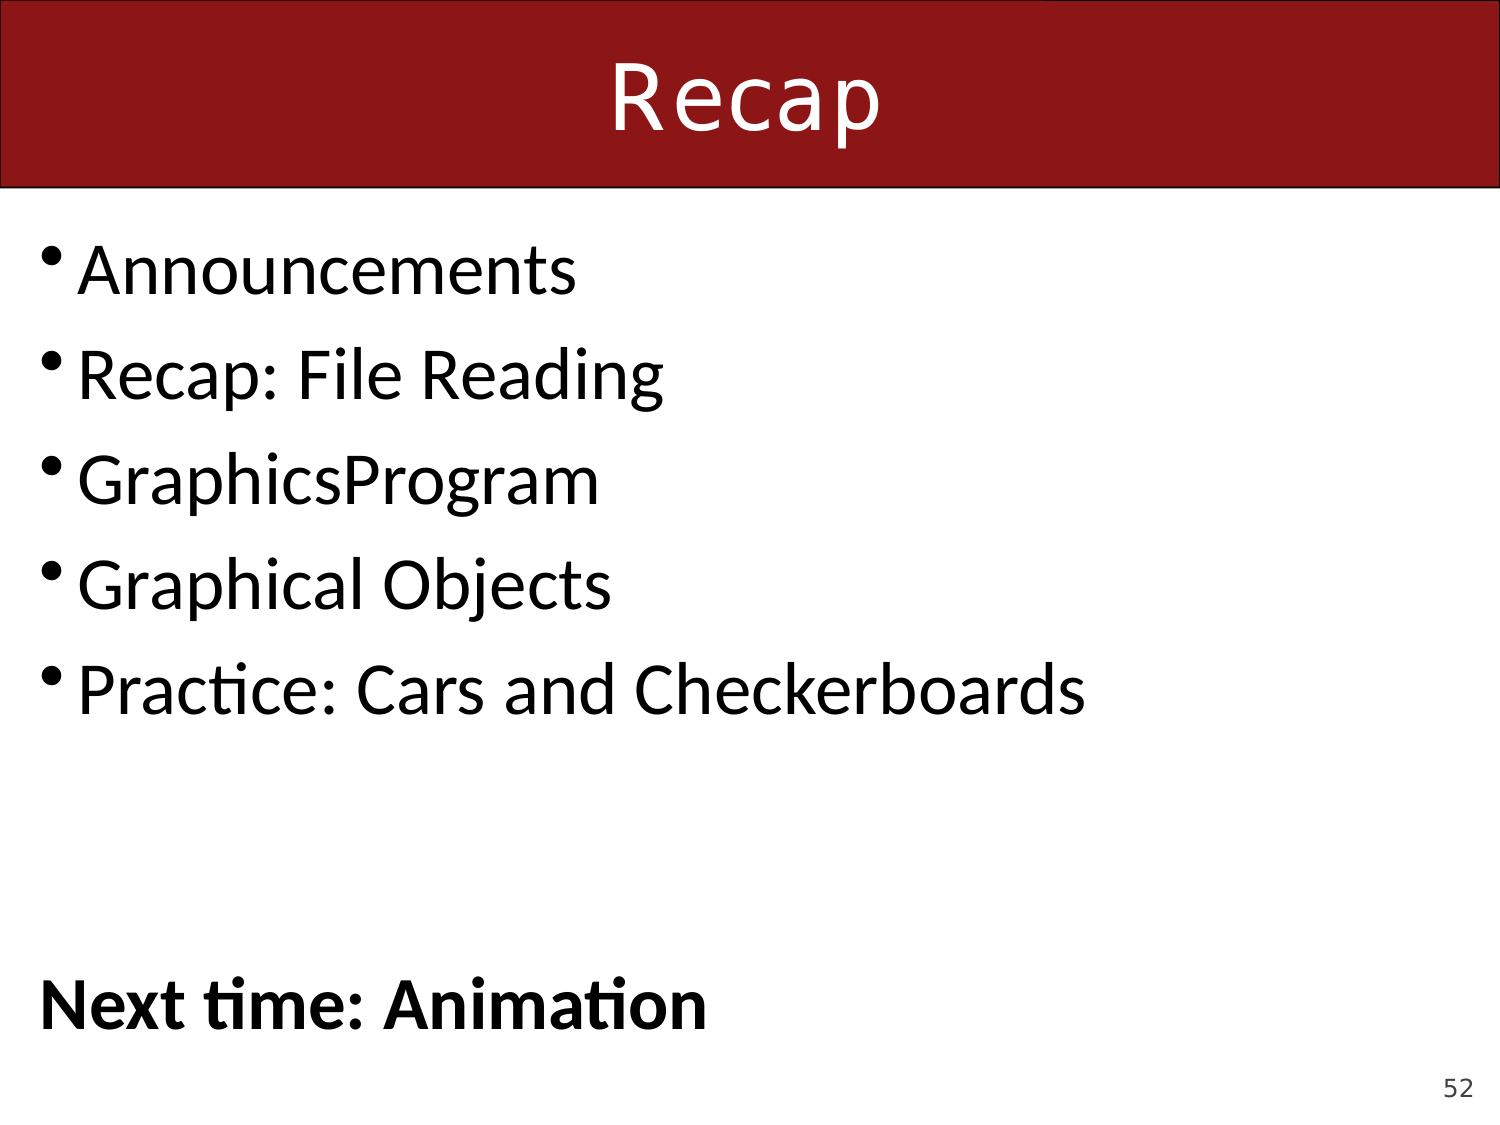

# Recap
Announcements
Recap: File Reading
GraphicsProgram
Graphical Objects
Practice: Cars and Checkerboards

Next time: Animation